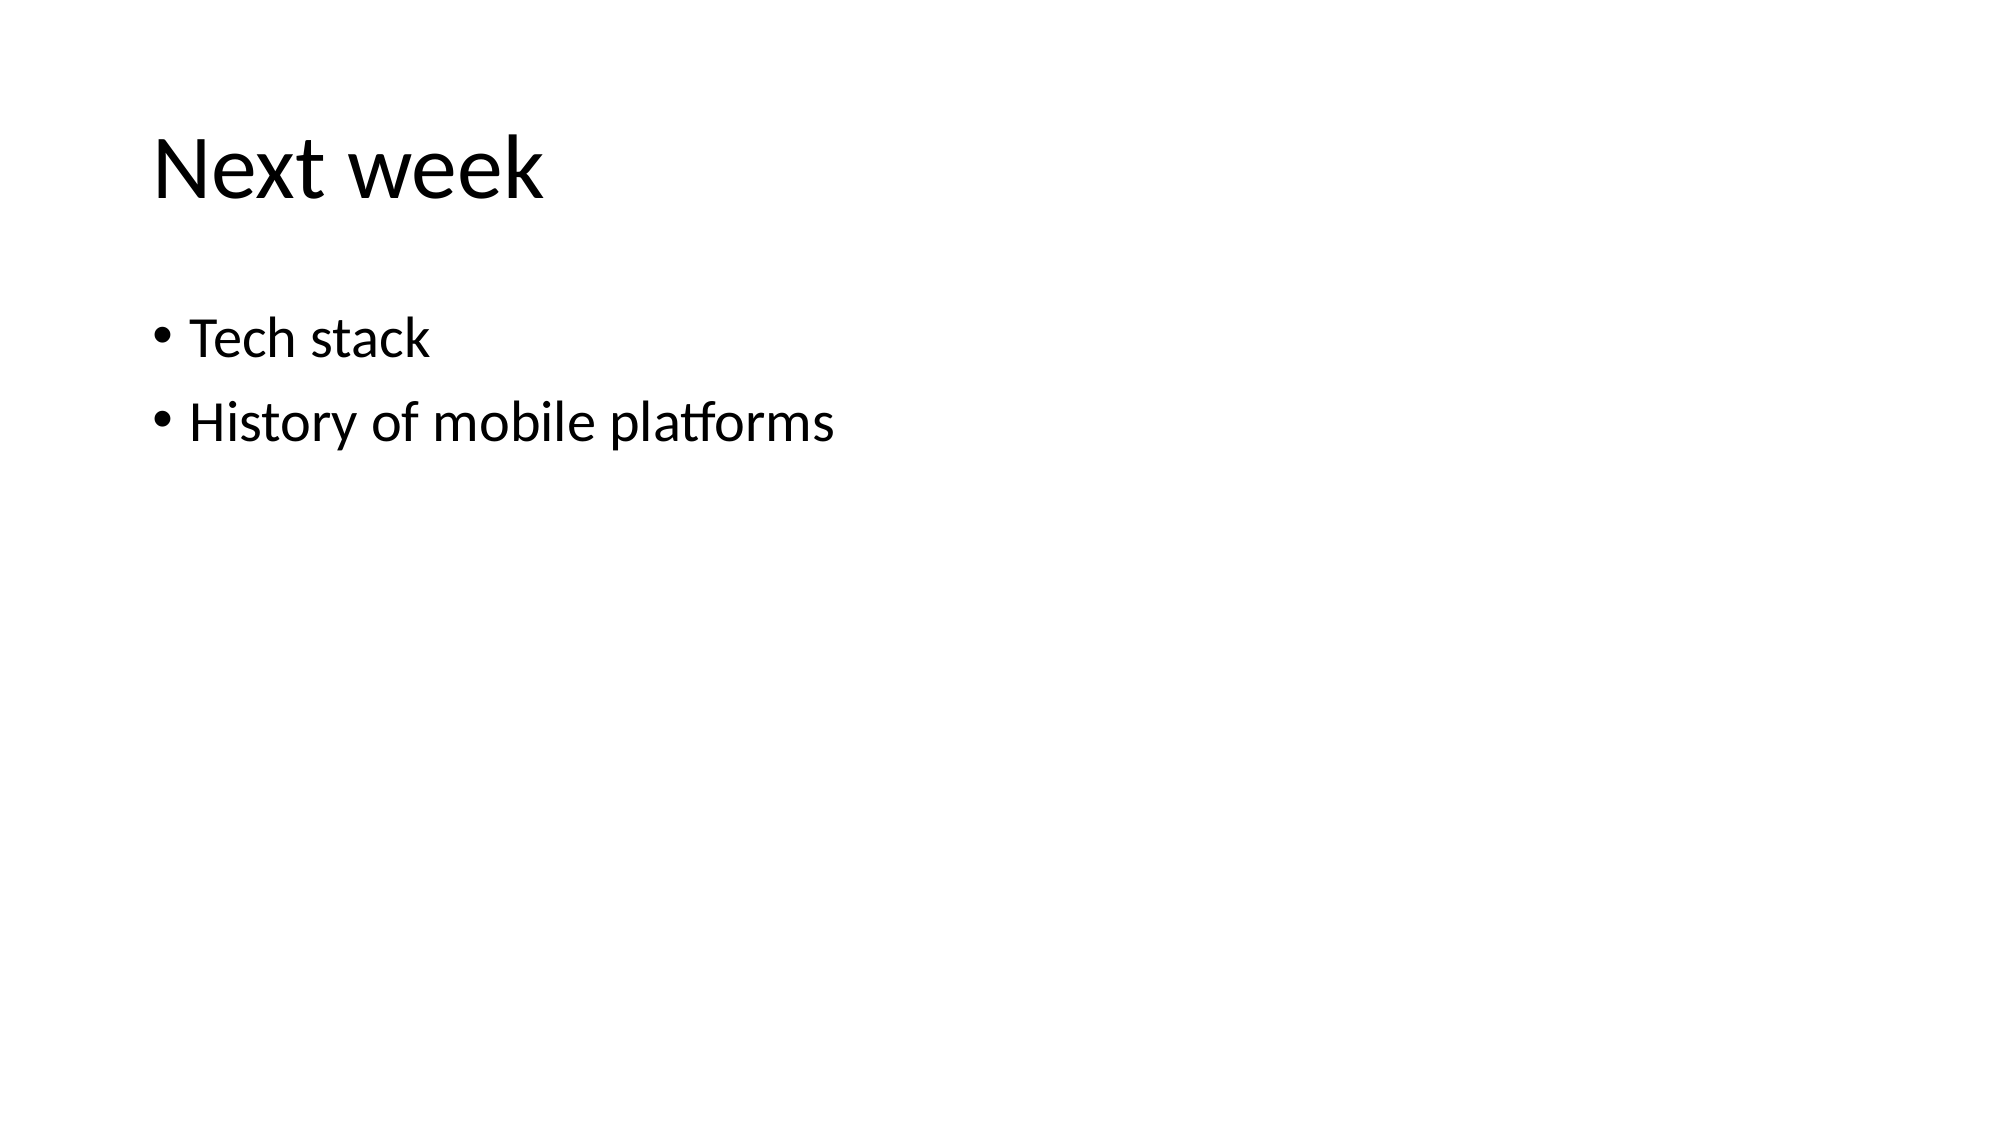

# Next week
Tech stack
History of mobile platforms